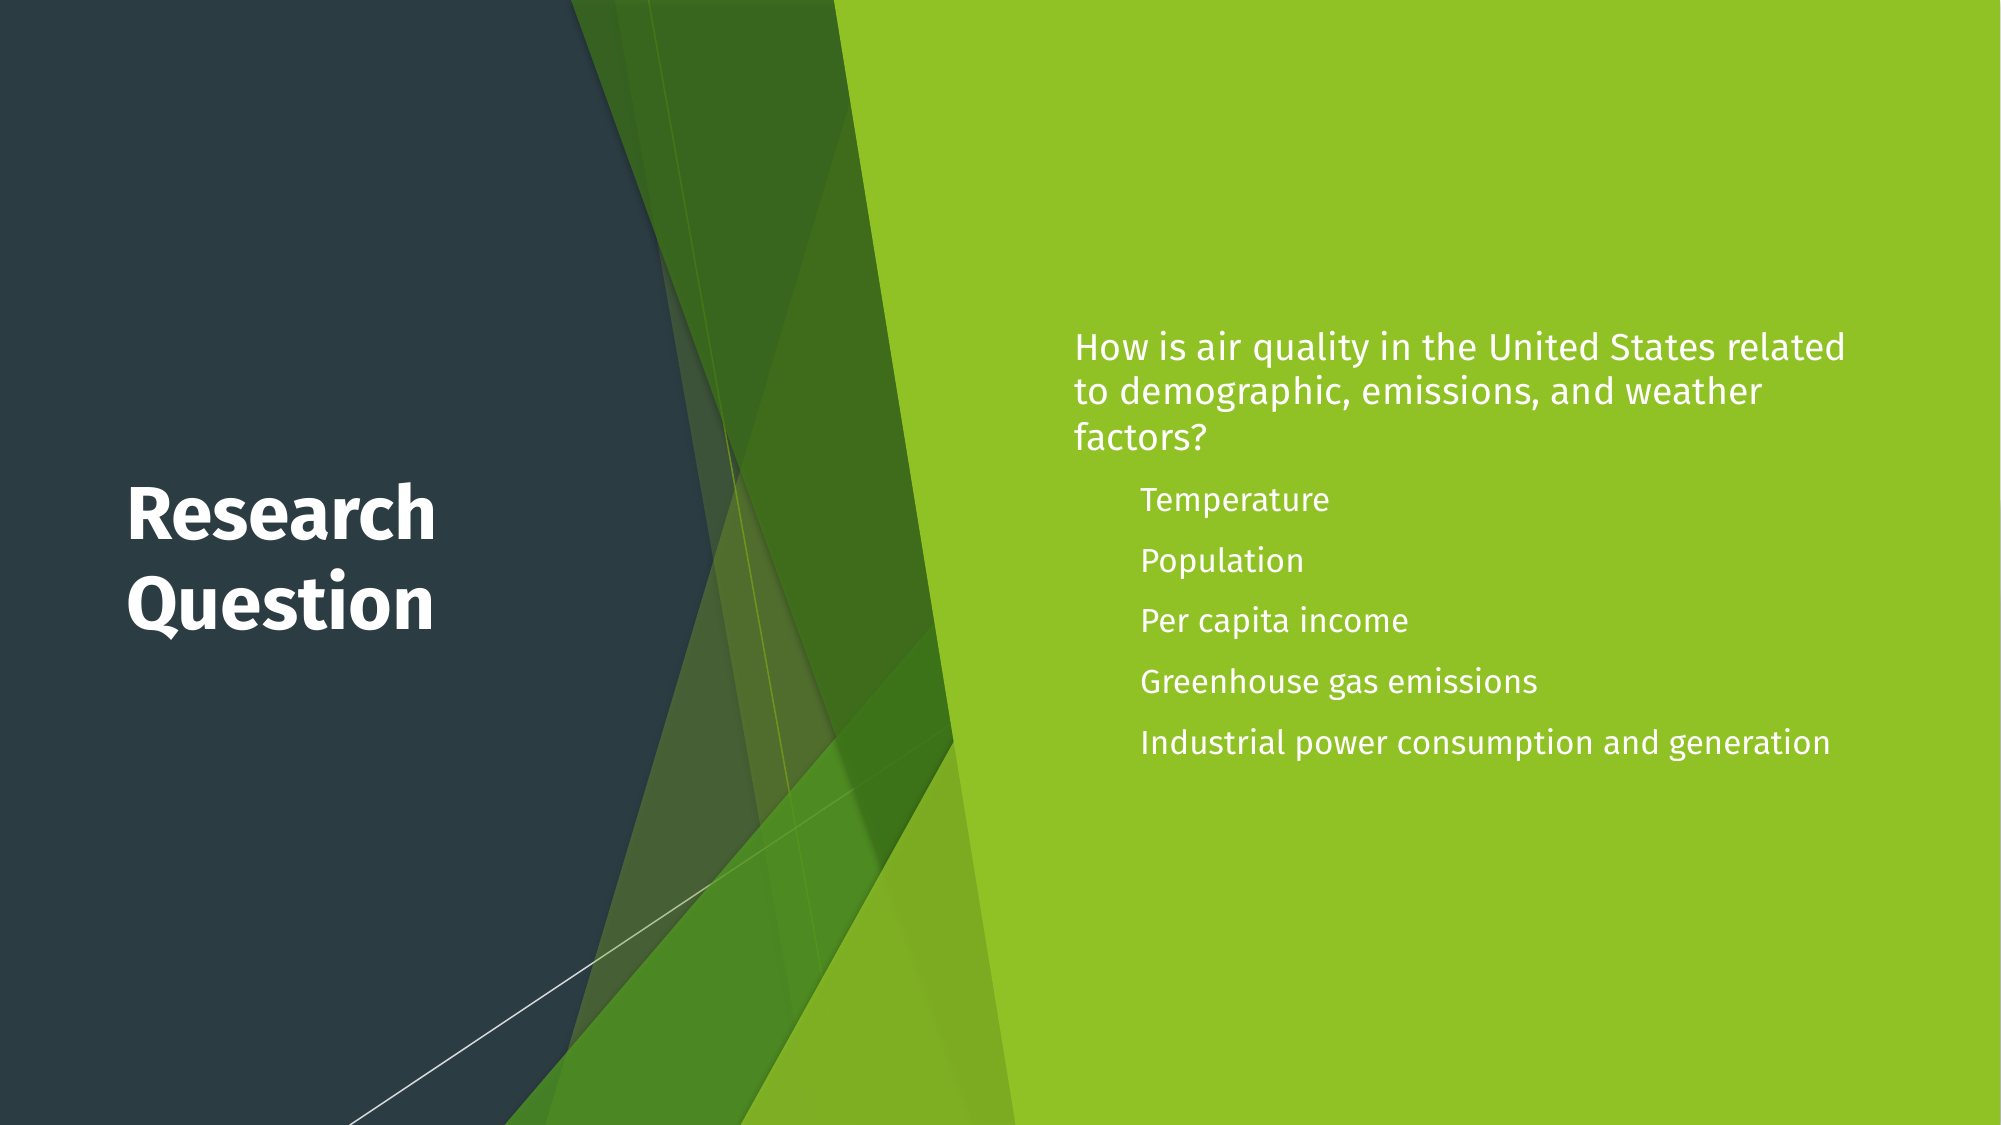

# Research Question
How is air quality in the United States related to demographic, emissions, and weather factors?
Temperature
Population
Per capita income
Greenhouse gas emissions
Industrial power consumption and generation